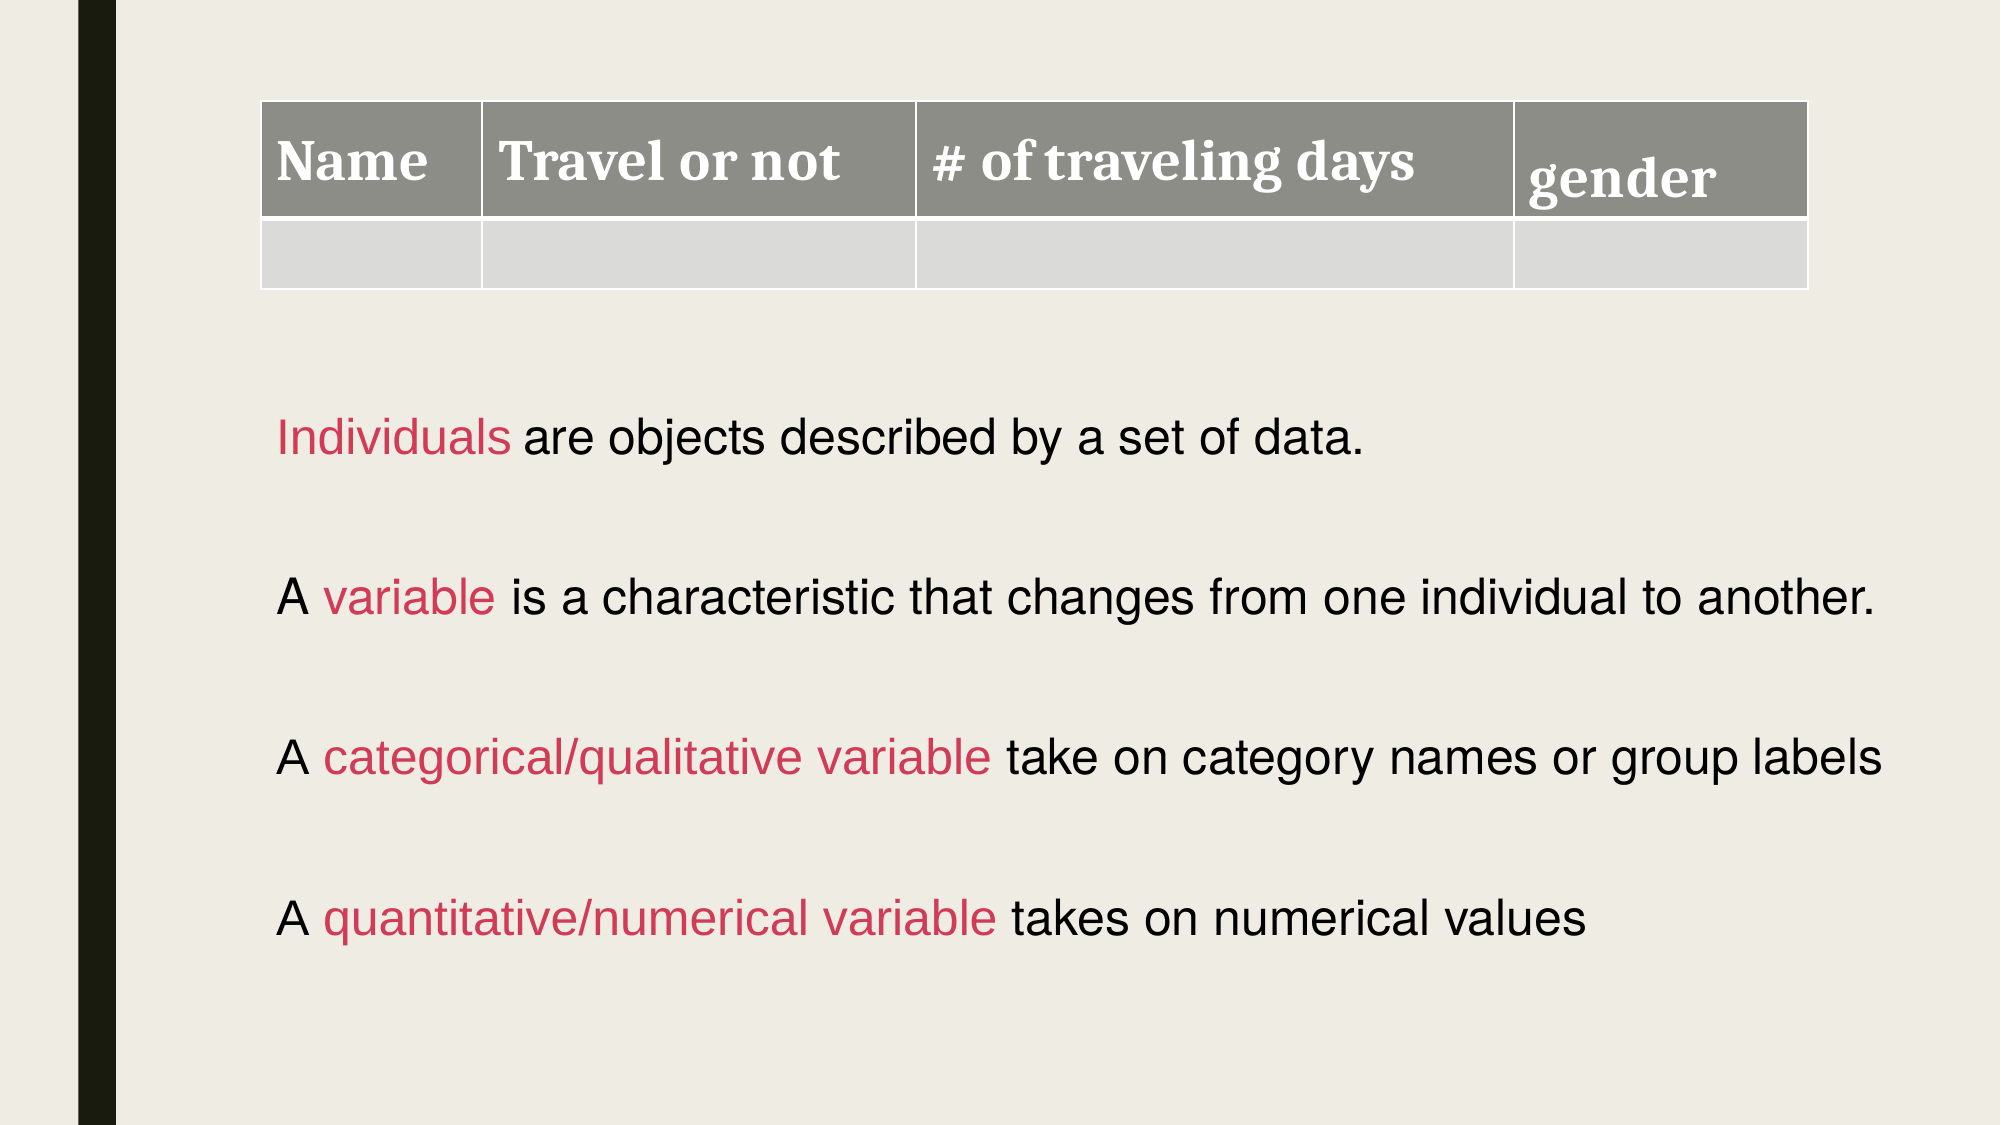

| Name | Travel or not | # of traveling days | gender |
| --- | --- | --- | --- |
|  |  |  |  |
Individuals are objects described by a set of data.

A variable is a characteristic that changes from one individual to another.

A categorical/qualitative variable take on category names or group labels

A quantitative/numerical variable takes on numerical values